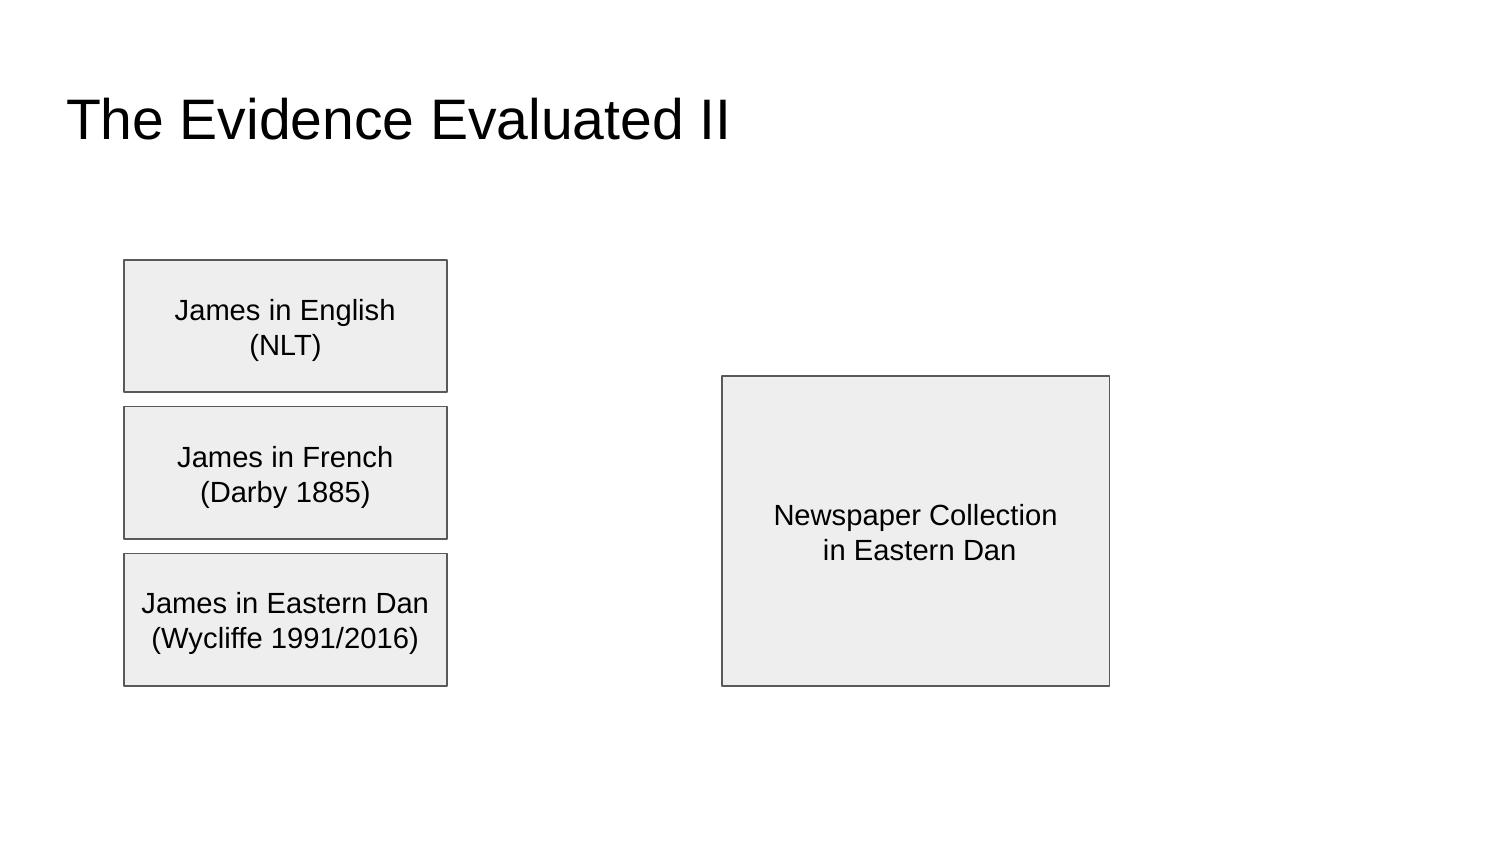

# The Evidence Evaluated II
James in English (NLT)
Newspaper Collection
 in Eastern Dan
James in French (Darby 1885)
James in Eastern Dan (Wycliffe 1991/2016)